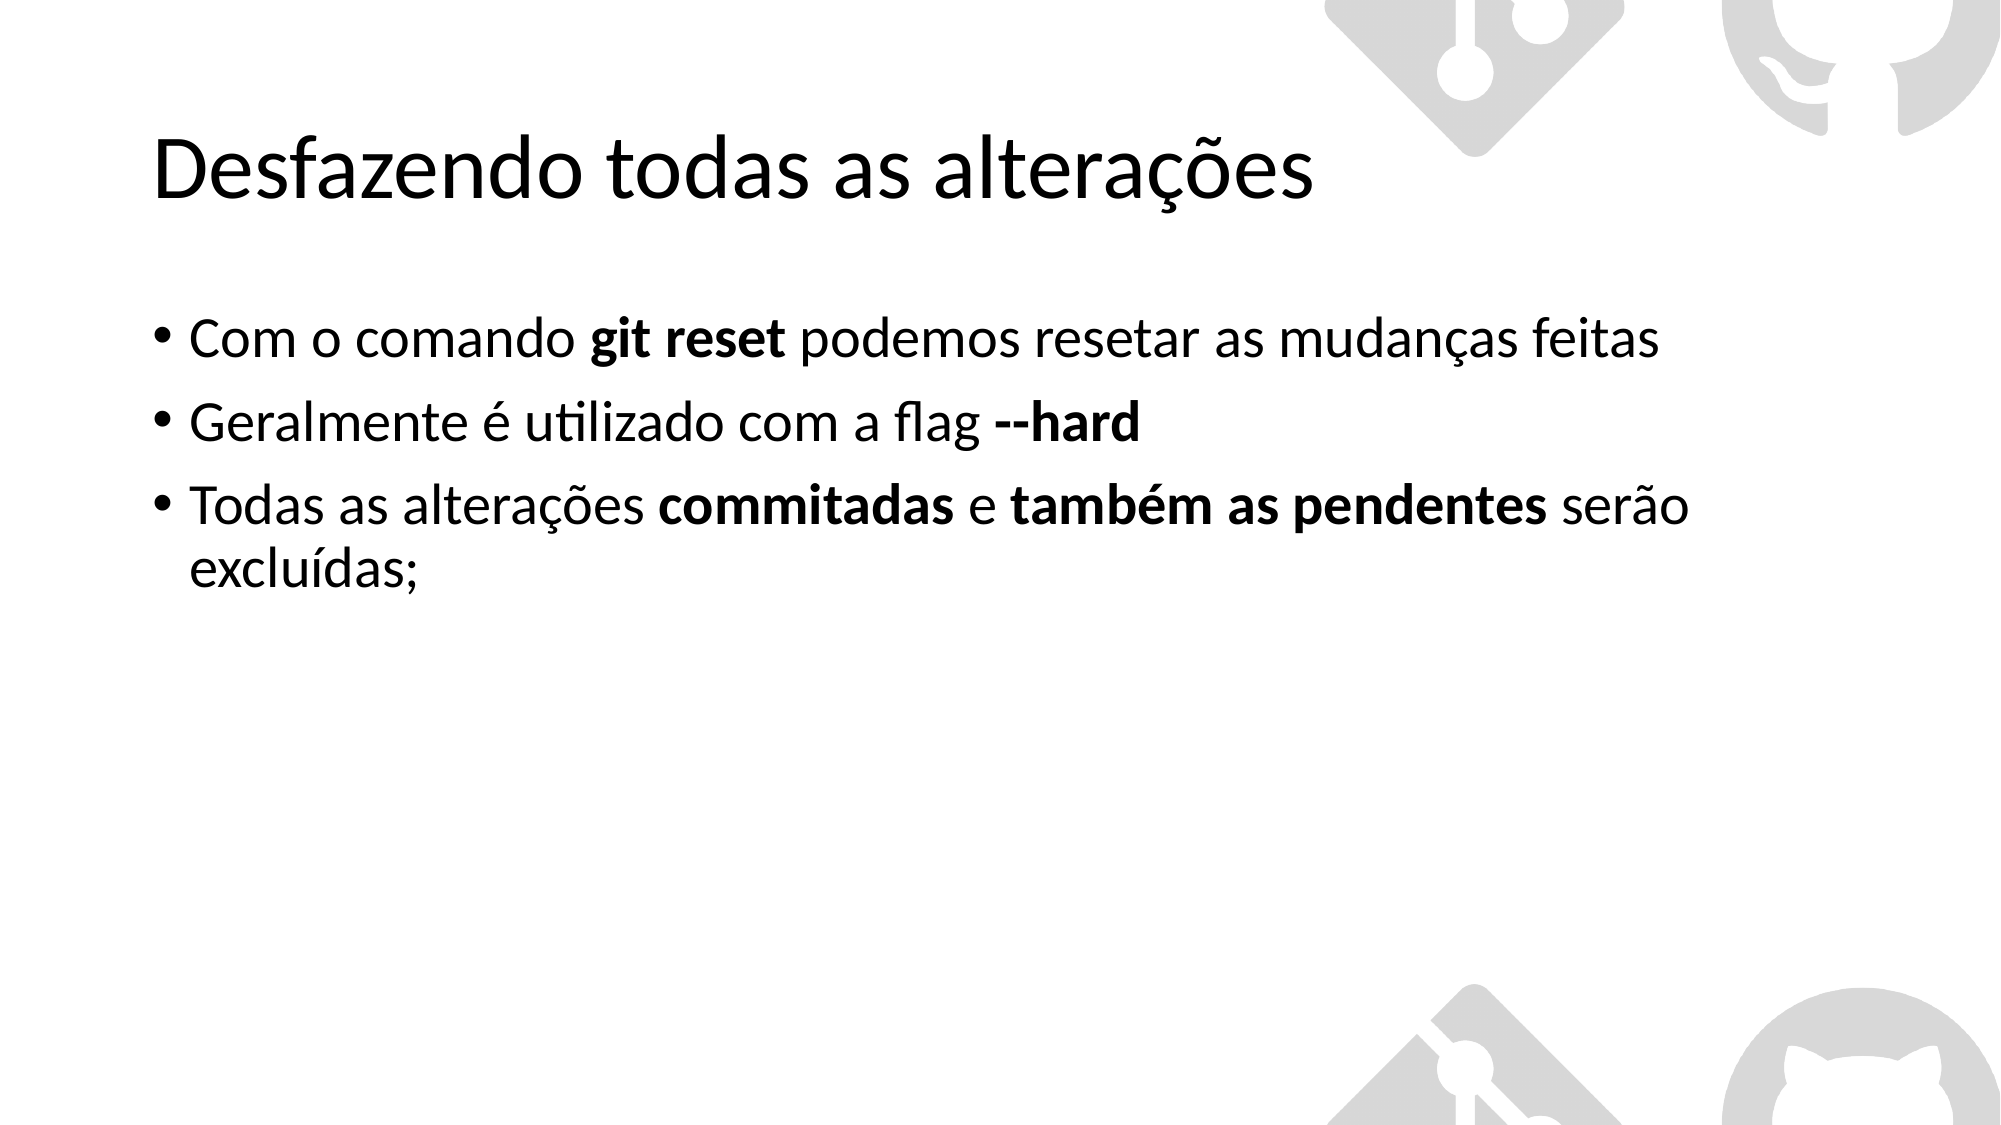

# Desfazendo todas as alterações
Com o comando git reset podemos resetar as mudanças feitas
Geralmente é utilizado com a flag --hard
Todas as alterações commitadas e também as pendentes serão excluídas;